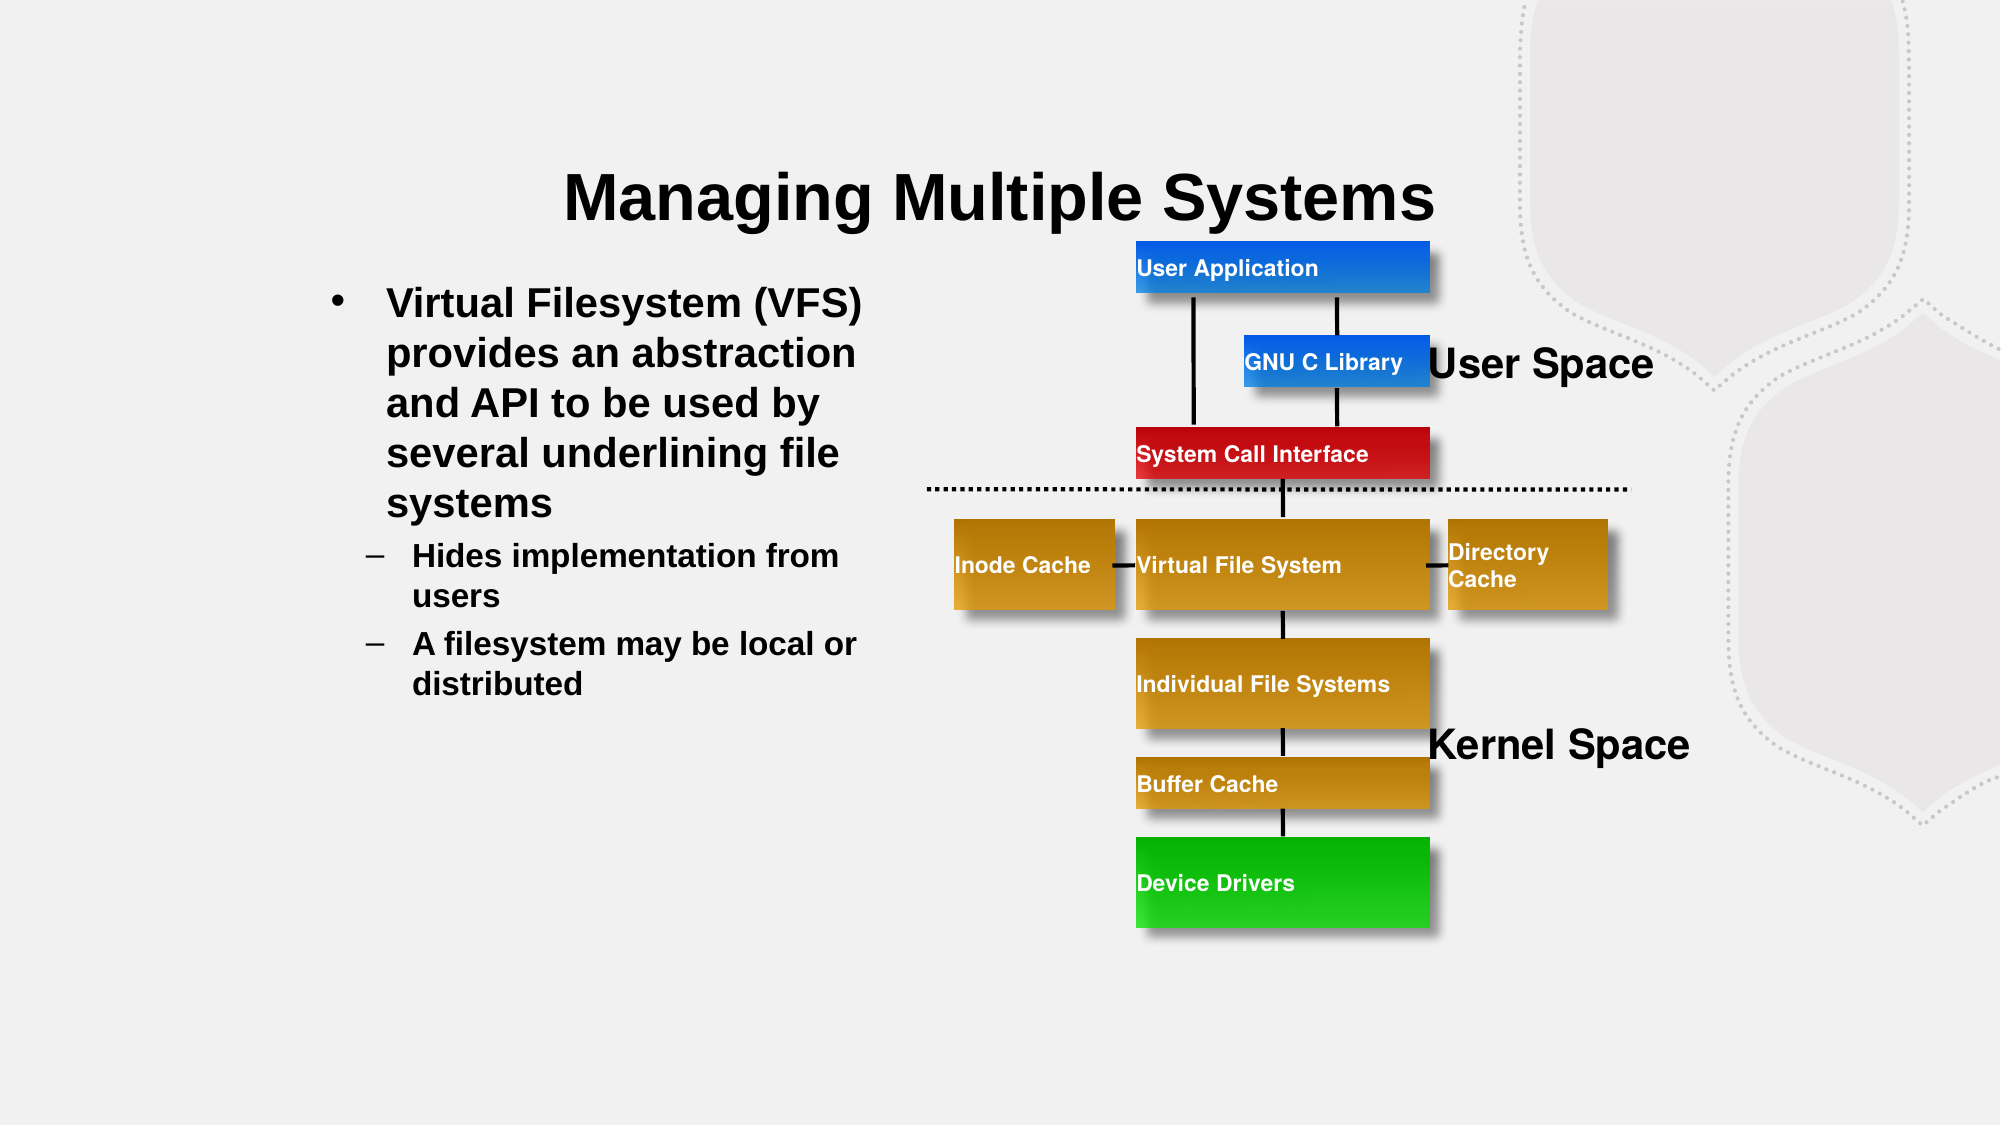

Managing Multiple Systems
User Application
Virtual Filesystem (VFS) provides an abstraction and API to be used by several underlining file systems
Hides implementation from users
A filesystem may be local or distributed

User Space
GNU C Library

System Call Interface

Inode Cache
Virtual File System
Directory Cache

Individual File Systems
Kernel Space

Buffer Cache

Device Drivers